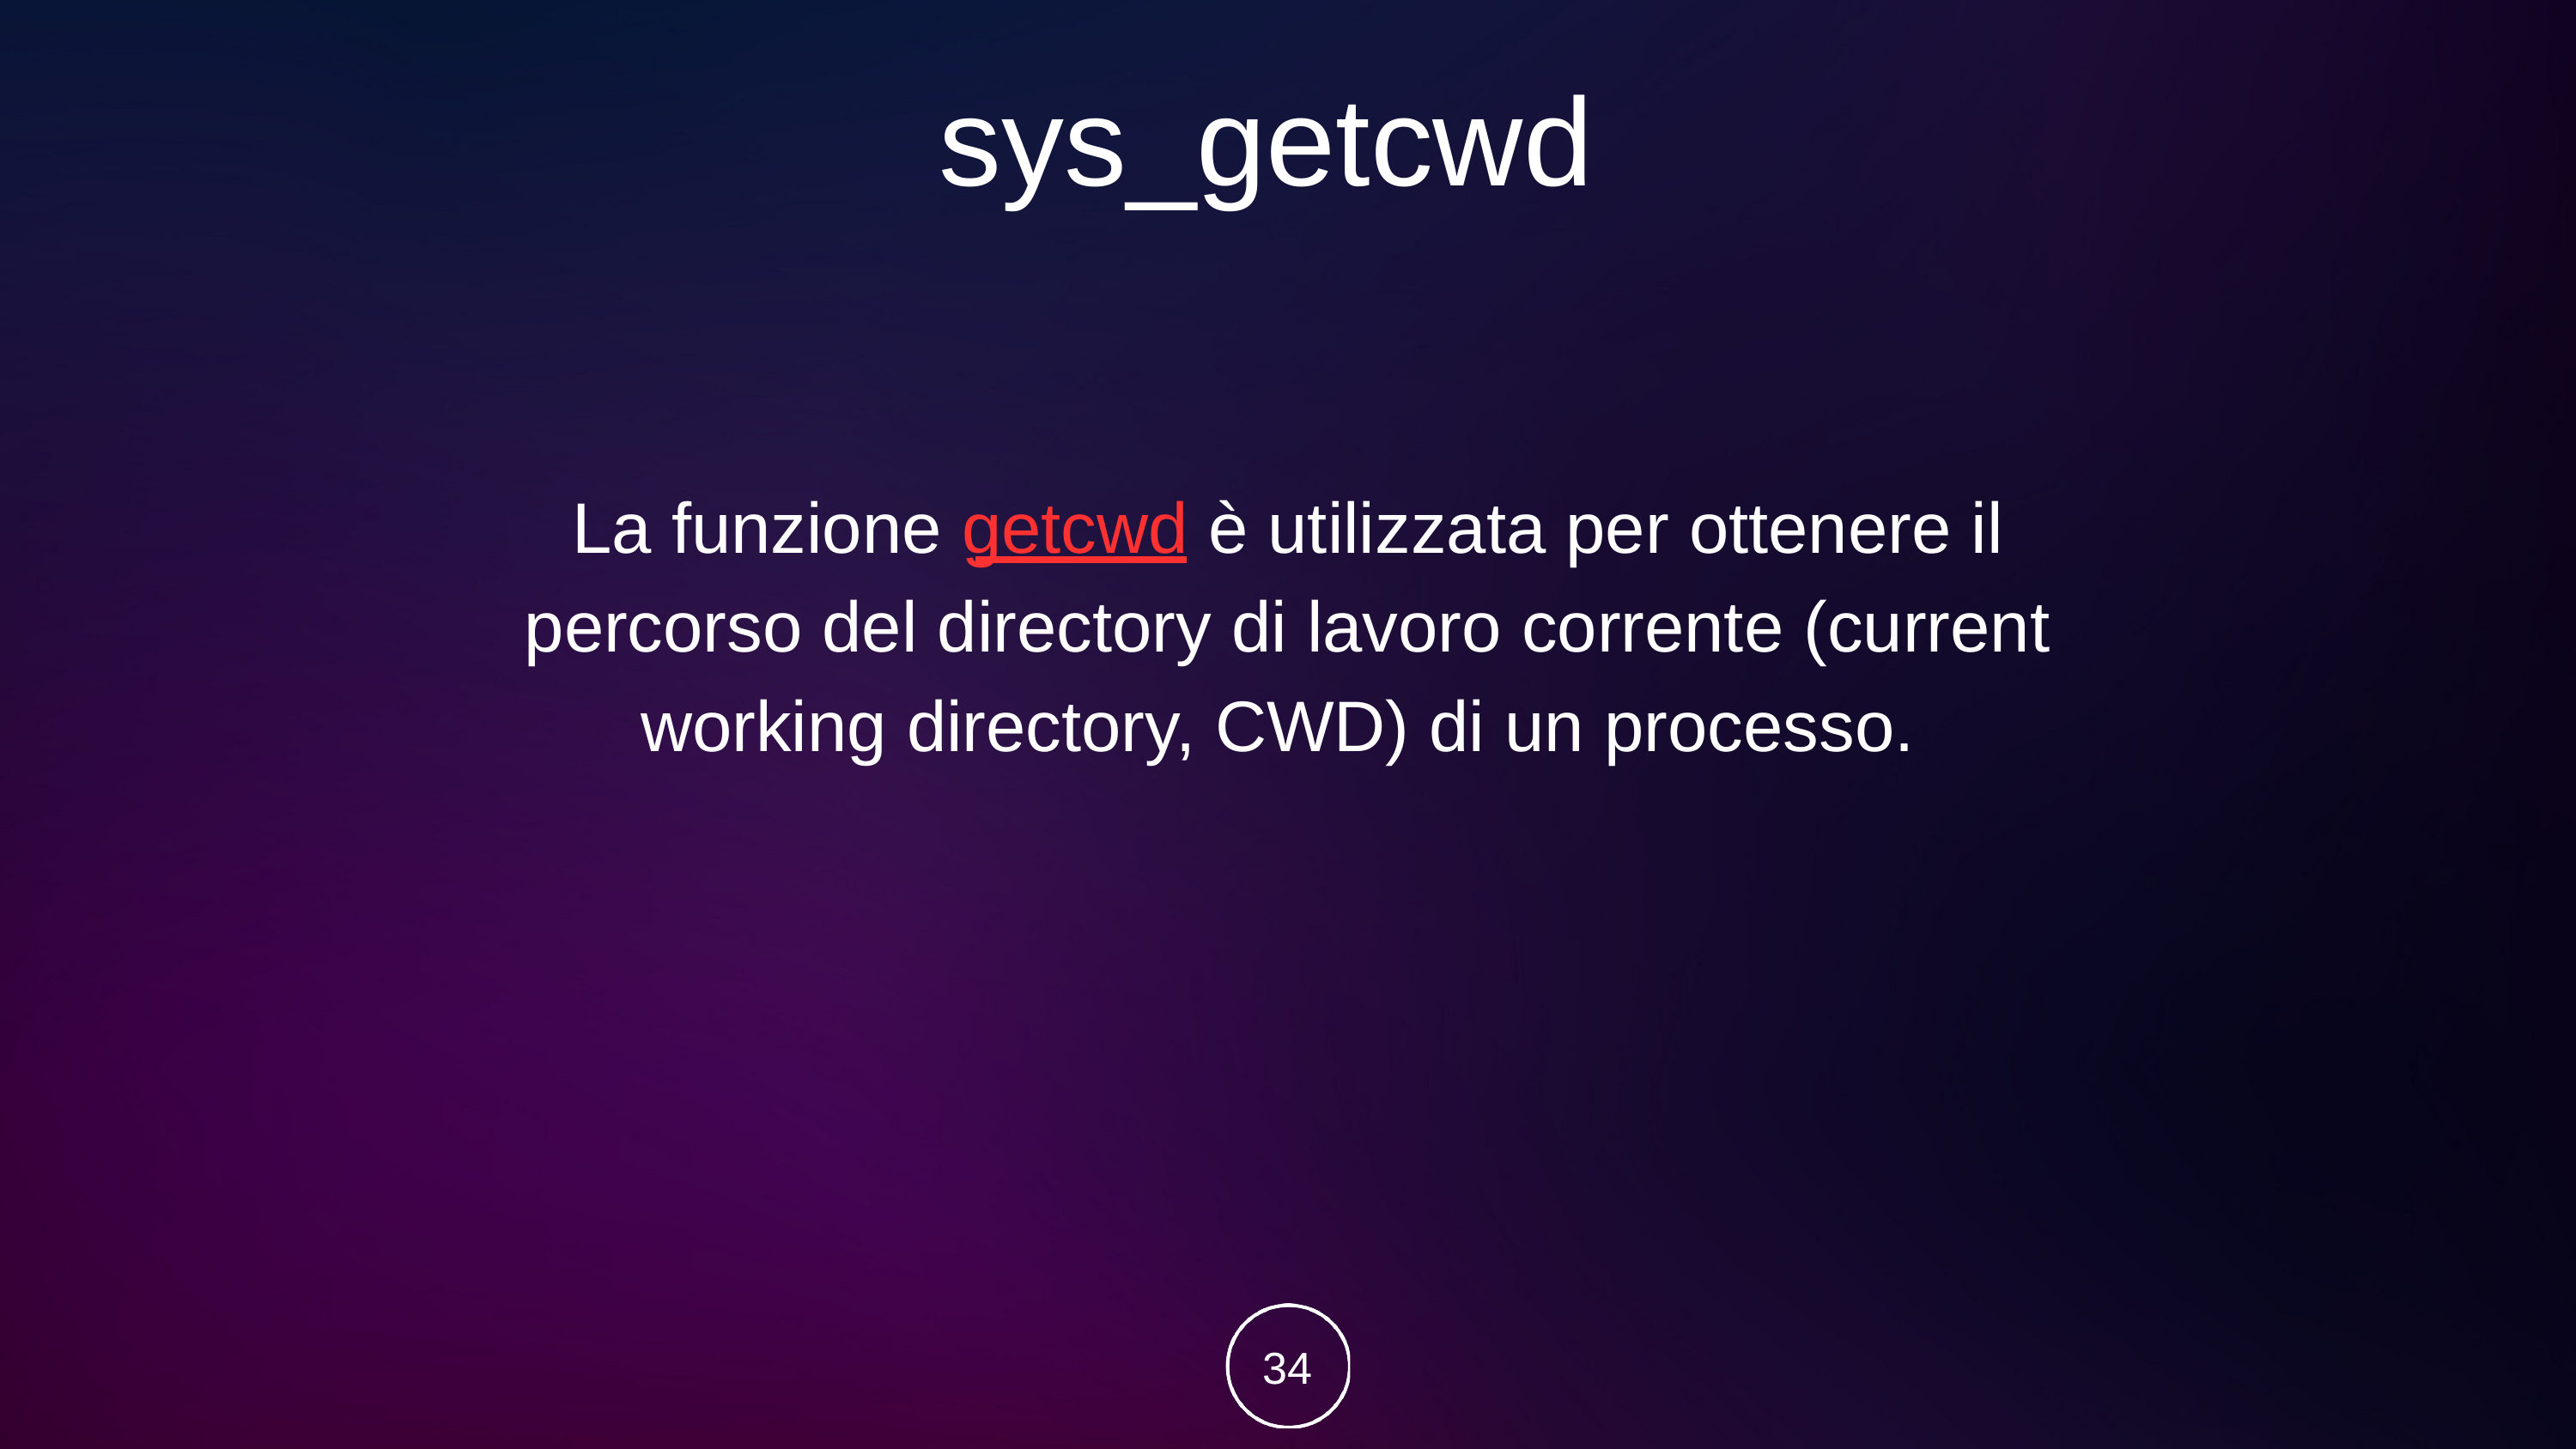

sys_getcwd
La funzione getcwd è utilizzata per ottenere il percorso del directory di lavoro corrente (current working directory, CWD) di un processo.

34